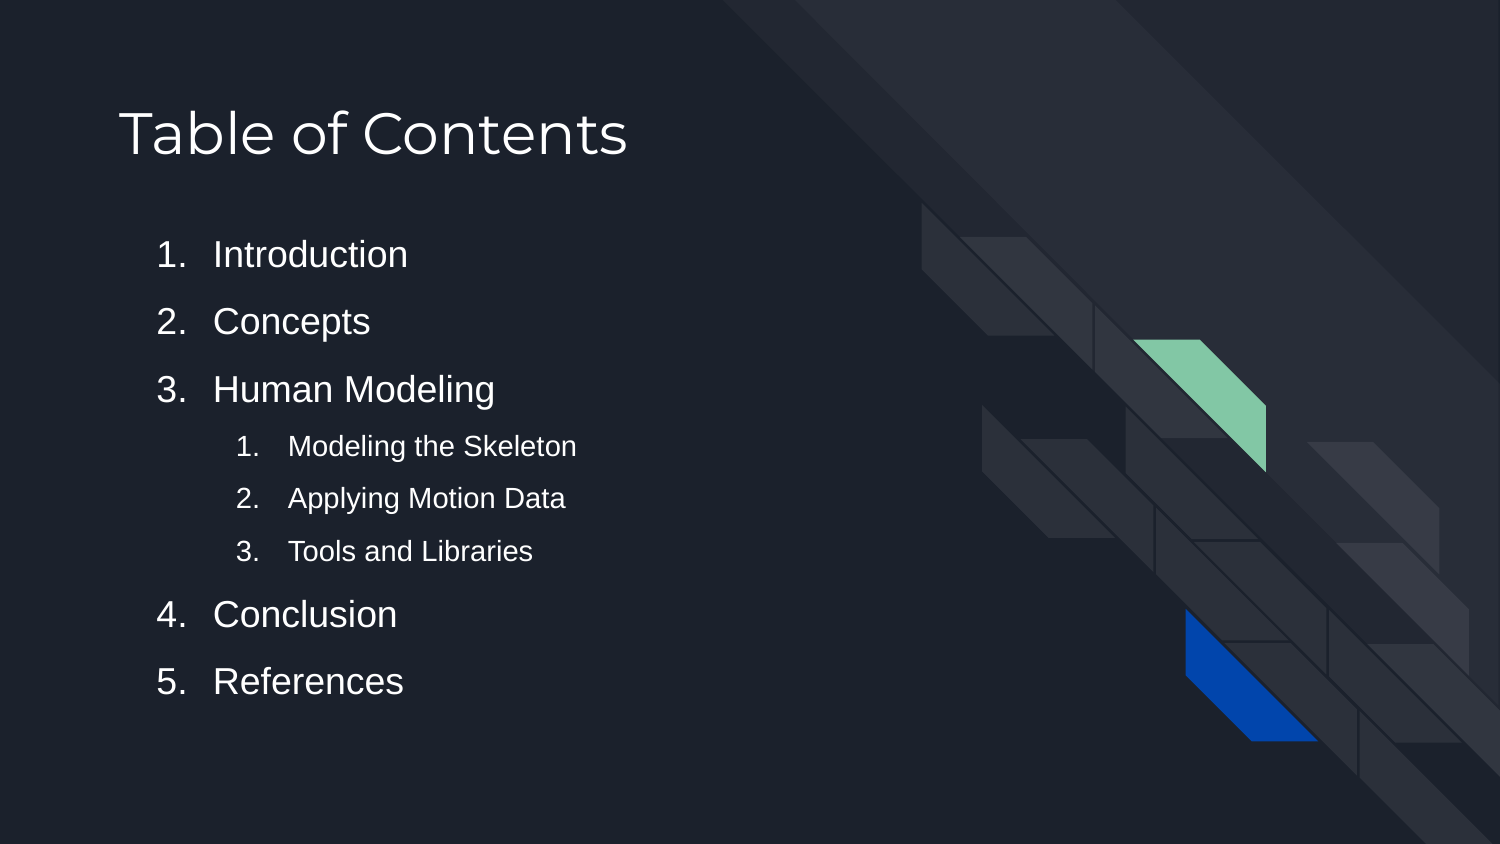

Table of Contents
# Introduction
Concepts
Human Modeling
Modeling the Skeleton
Applying Motion Data
Tools and Libraries
Conclusion
References